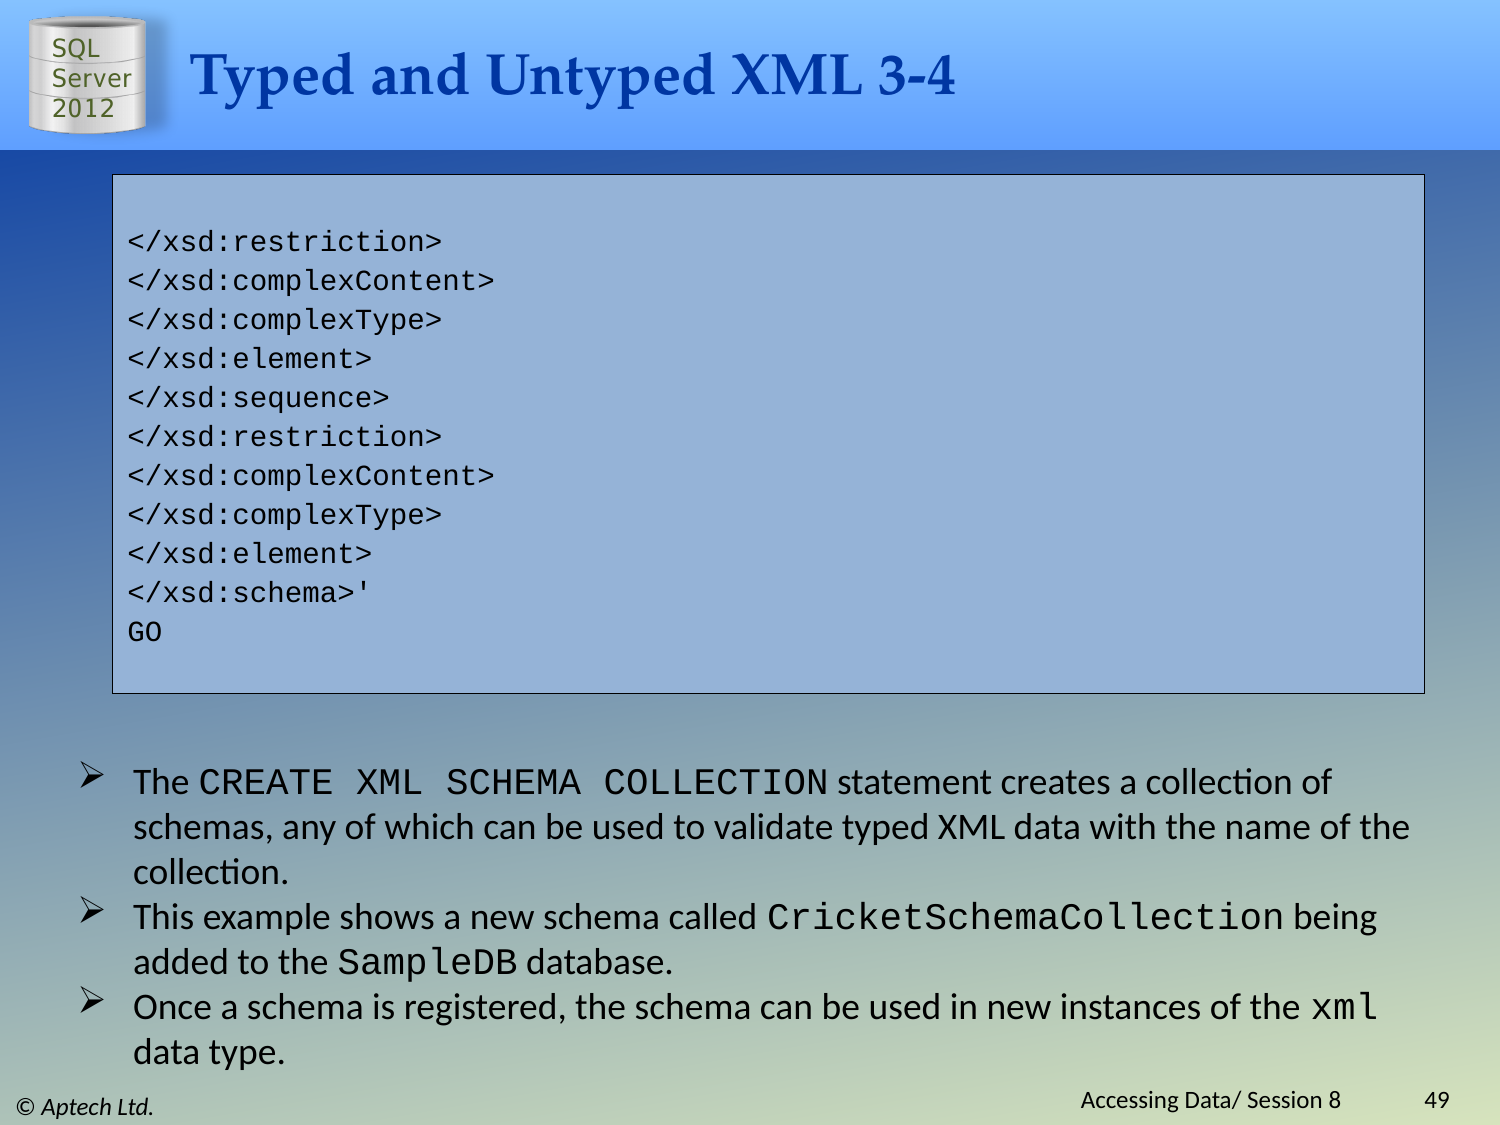

# Typed and Untyped XML 3-4

</xsd:restriction>
</xsd:complexContent>
</xsd:complexType>
</xsd:element>
</xsd:sequence>
</xsd:restriction>
</xsd:complexContent>
</xsd:complexType>
</xsd:element>
</xsd:schema>'
GO

The CREATE XML SCHEMA COLLECTION statement creates a collection of schemas, any of which can be used to validate typed XML data with the name of the collection.
This example shows a new schema called CricketSchemaCollection being added to the SampleDB database.
Once a schema is registered, the schema can be used in new instances of the xml data type.
Accessing Data/ Session 8
49